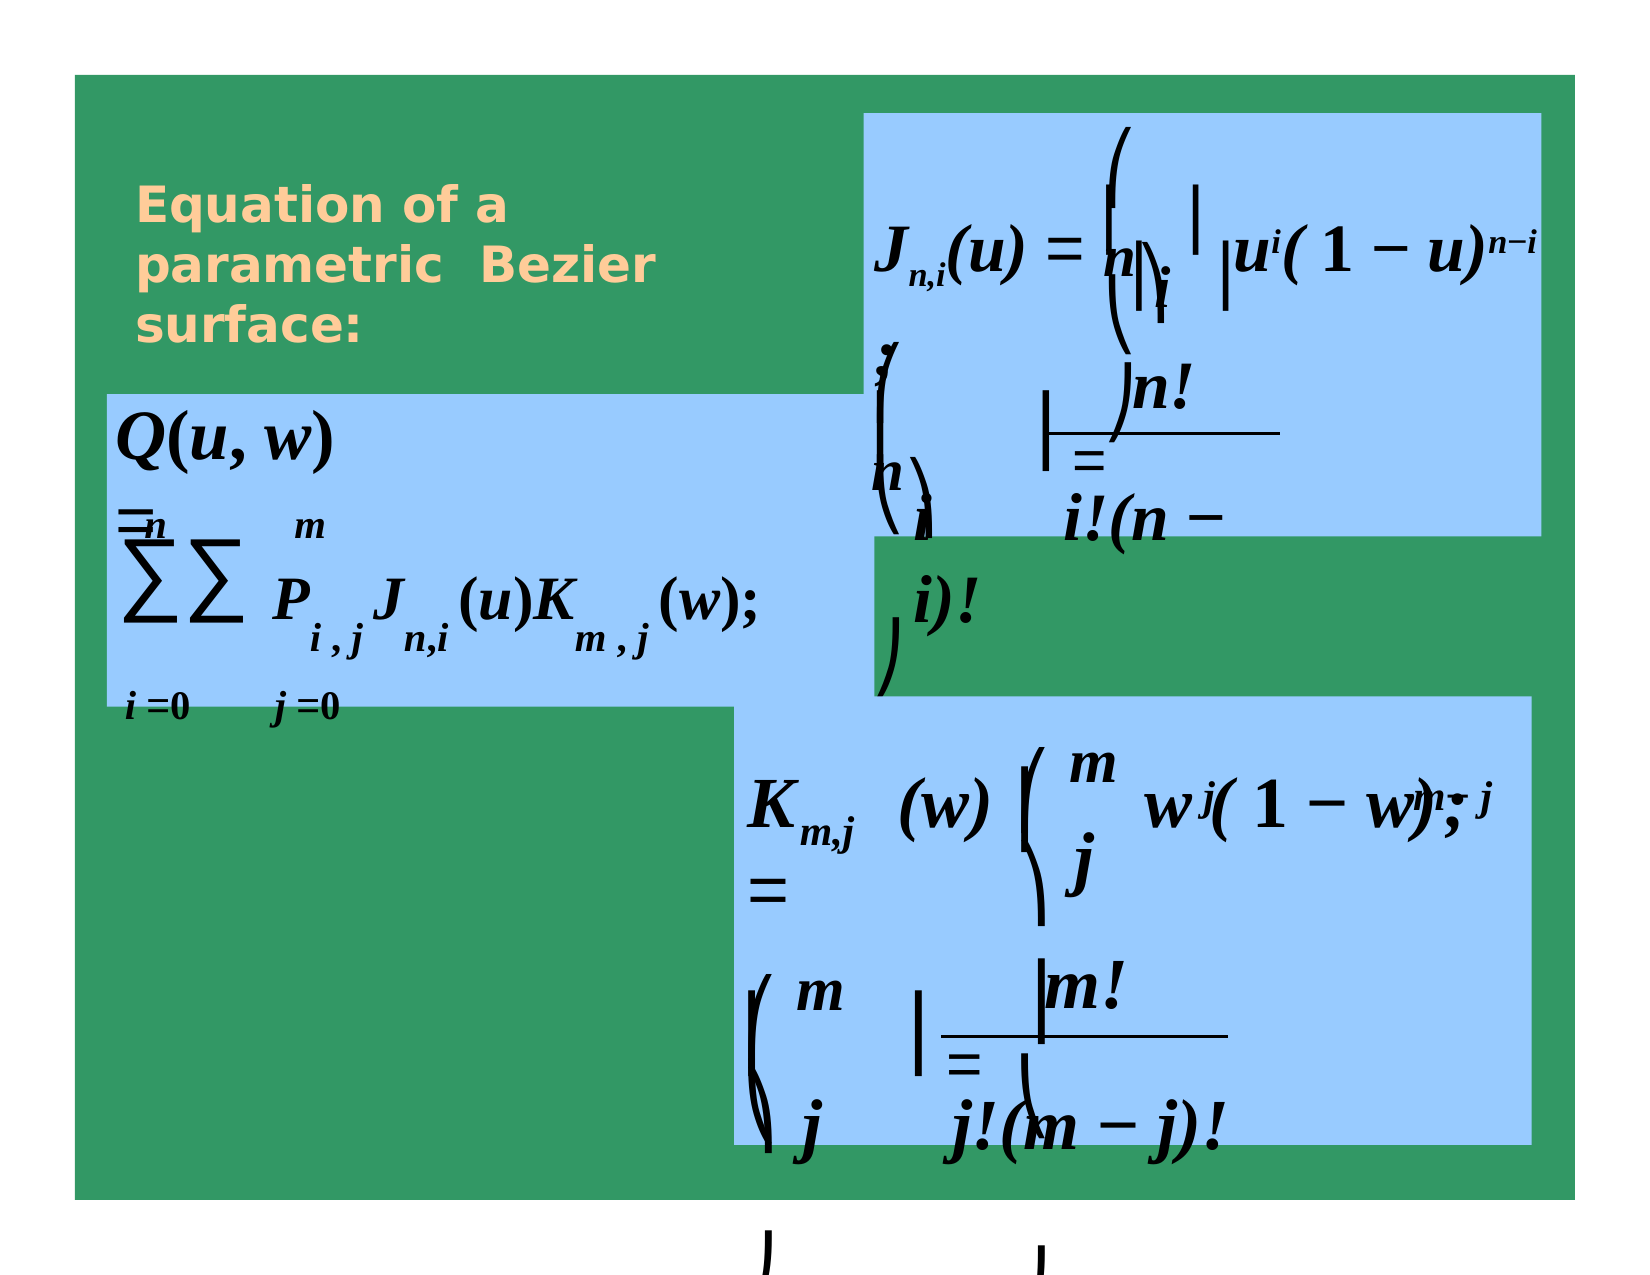

⎛ n⎞
Jn,i(u) = ⎜⎜	⎟⎟ui( 1 − u)n−i ;
Equation of a parametric  Bezier surface:
⎝ i ⎠
⎛ n⎞
n!
⎜	⎟ =
i	i!(n − i)!
Q(u, w) =

⎝	⎠
n	m
∑∑ Pi , j Jn,i (u)Km , j (w);
i =0	j =0

⎛ m ⎞
⎜	⎟
⎝	⎠
K	(w) =
w ( 1 − w)	;
j
m− j
m,j
j
⎛ m ⎞
m!
⎜	⎟ =
j	j!(m − j)!
⎝	⎠